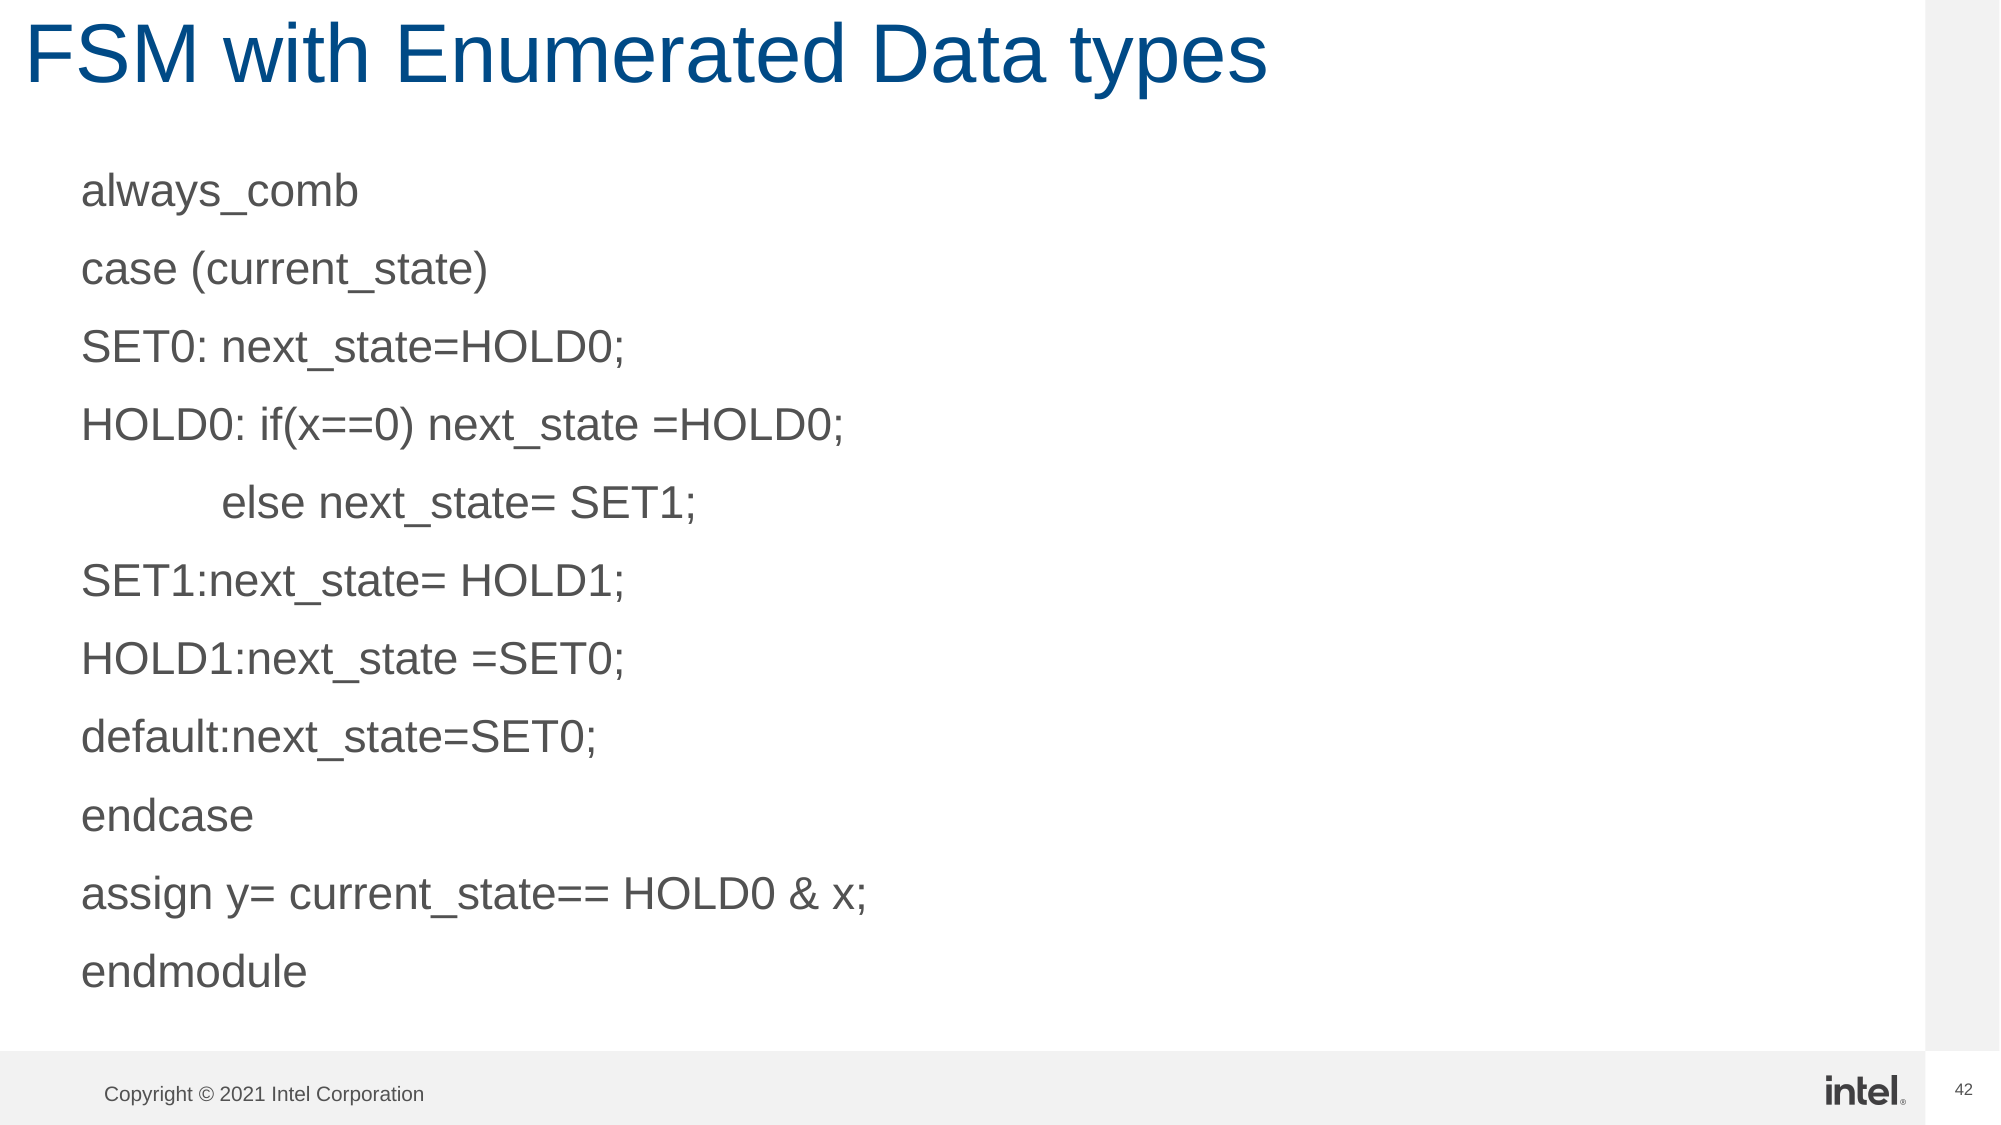

42
# FSM with Enumerated Data types
always_comb
case (current_state)
SET0: next_state=HOLD0;
HOLD0: if(x==0) next_state =HOLD0;
           else next_state= SET1;
SET1:next_state= HOLD1;
HOLD1:next_state =SET0;
default:next_state=SET0;
endcase
assign y= current_state== HOLD0 & x;
endmodule